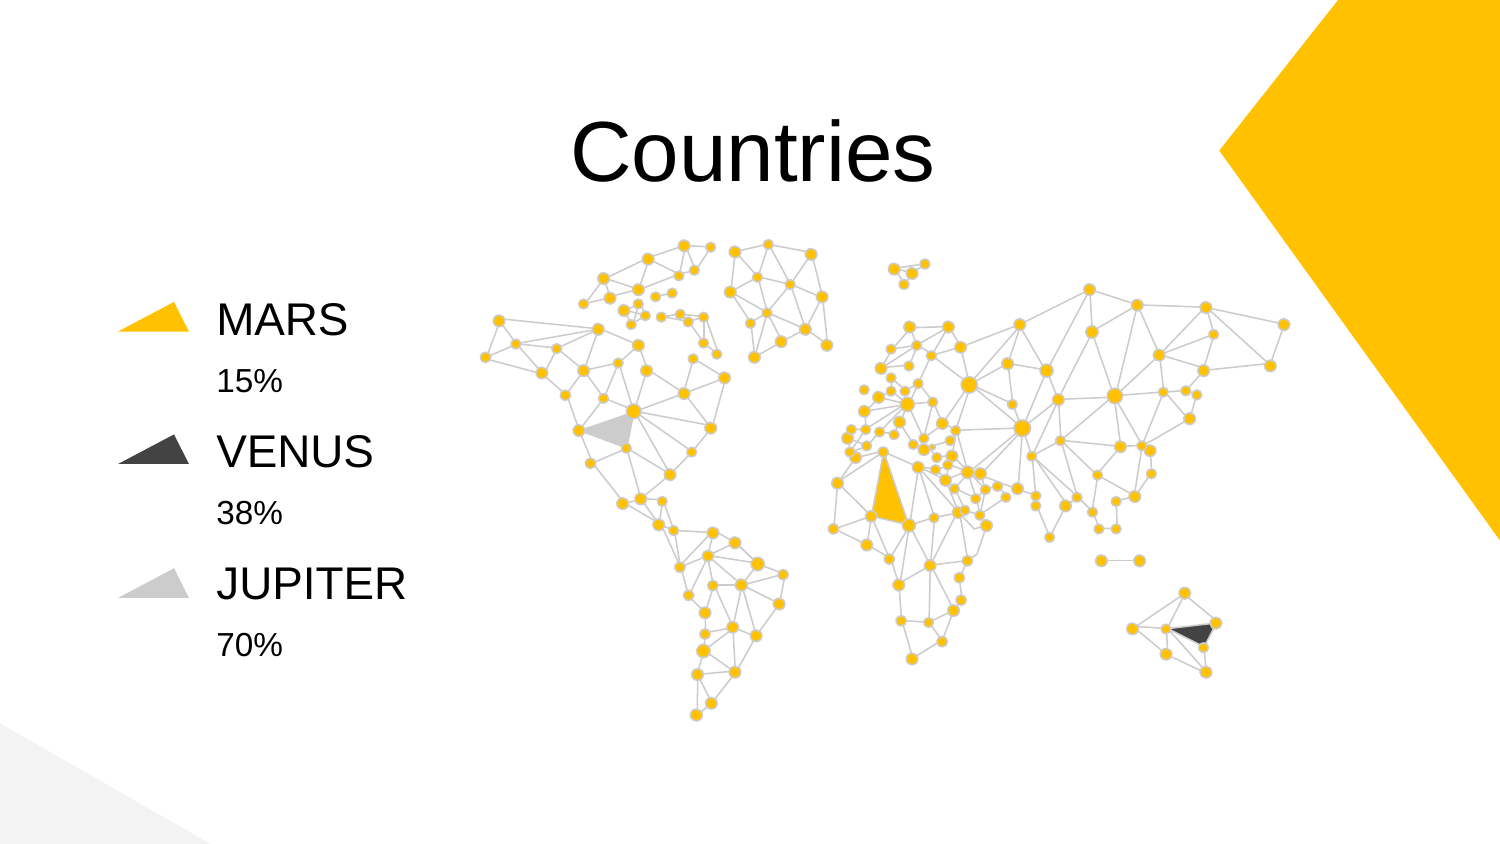

# Countries

MARS

15%

VENUS

38%
JUPITER

70%